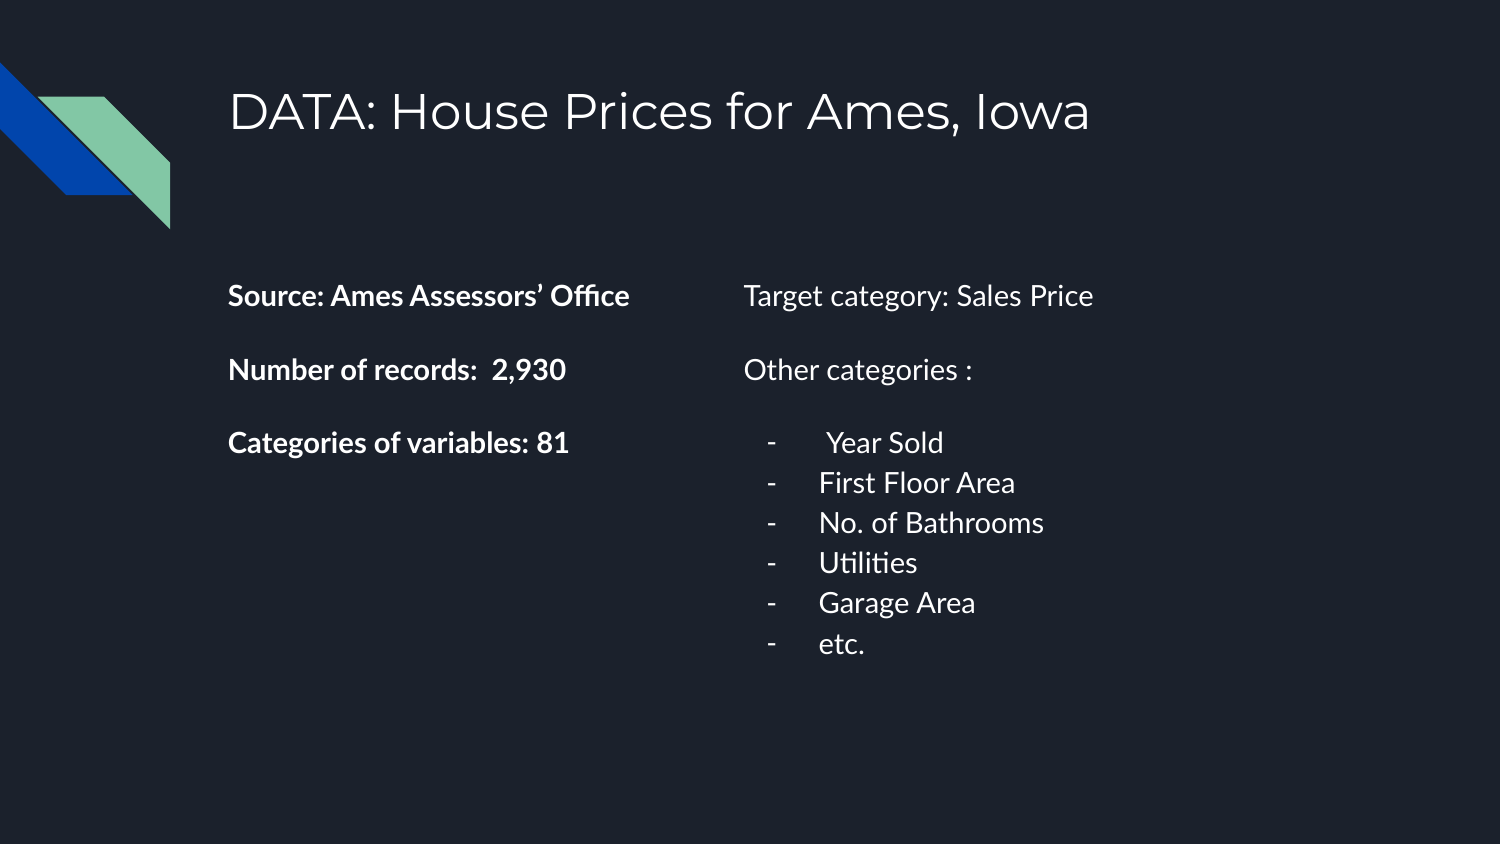

# DATA: House Prices for Ames, Iowa
Source: Ames Assessors’ Office
Number of records:  2,930
Categories of variables: 81

Target category: Sales Price
Other categories :
 Year Sold
First Floor Area
No. of Bathrooms
Utilities
Garage Area
etc.